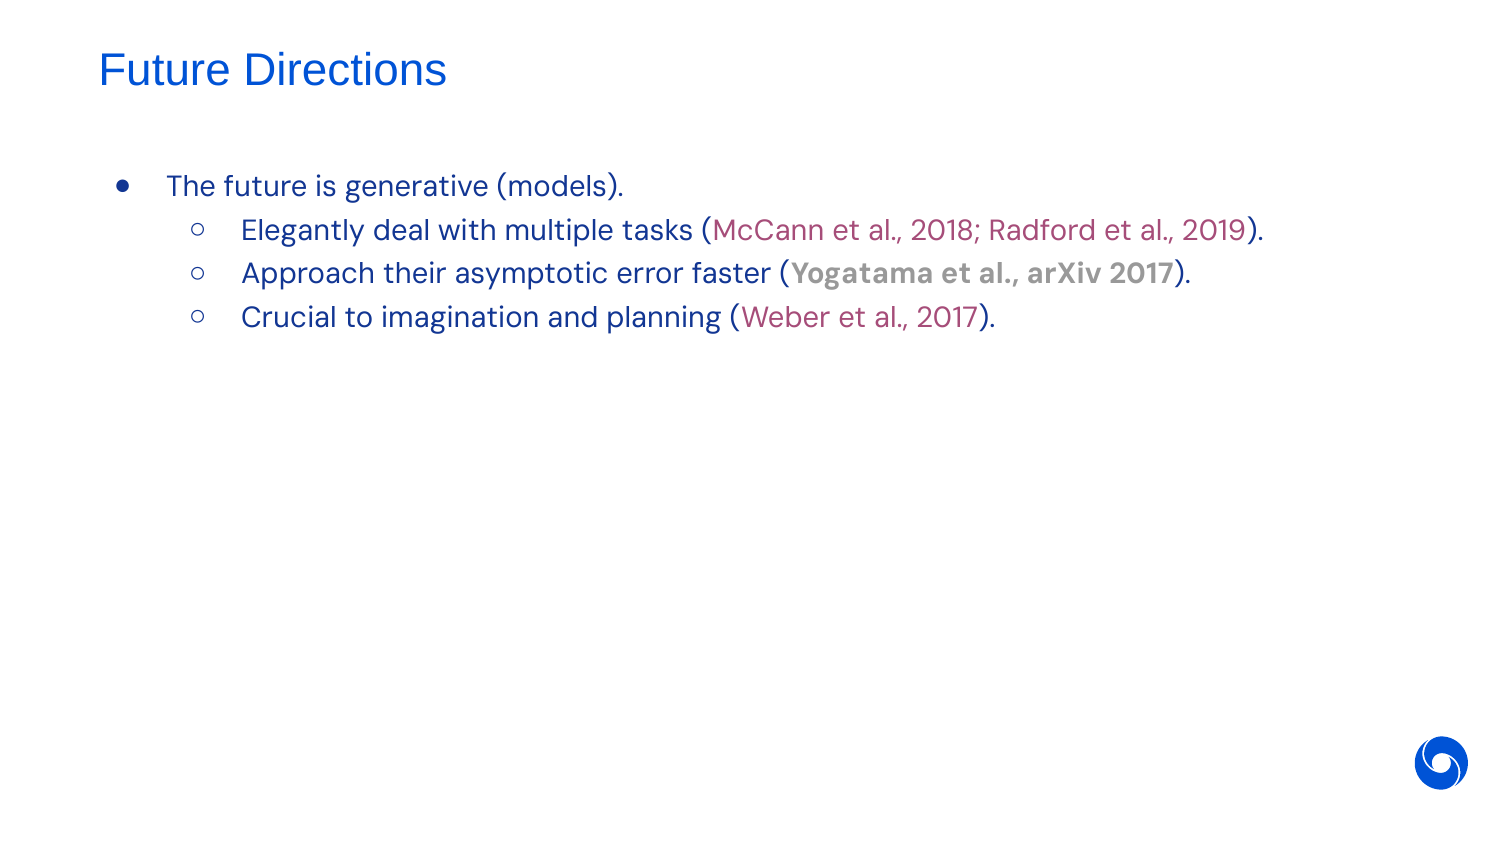

# Future Directions
The future is generative (models).
Elegantly deal with multiple tasks (McCann et al., 2018; Radford et al., 2019).
Approach their asymptotic error faster (Yogatama et al., arXiv 2017).
Crucial to imagination and planning (Weber et al., 2017).